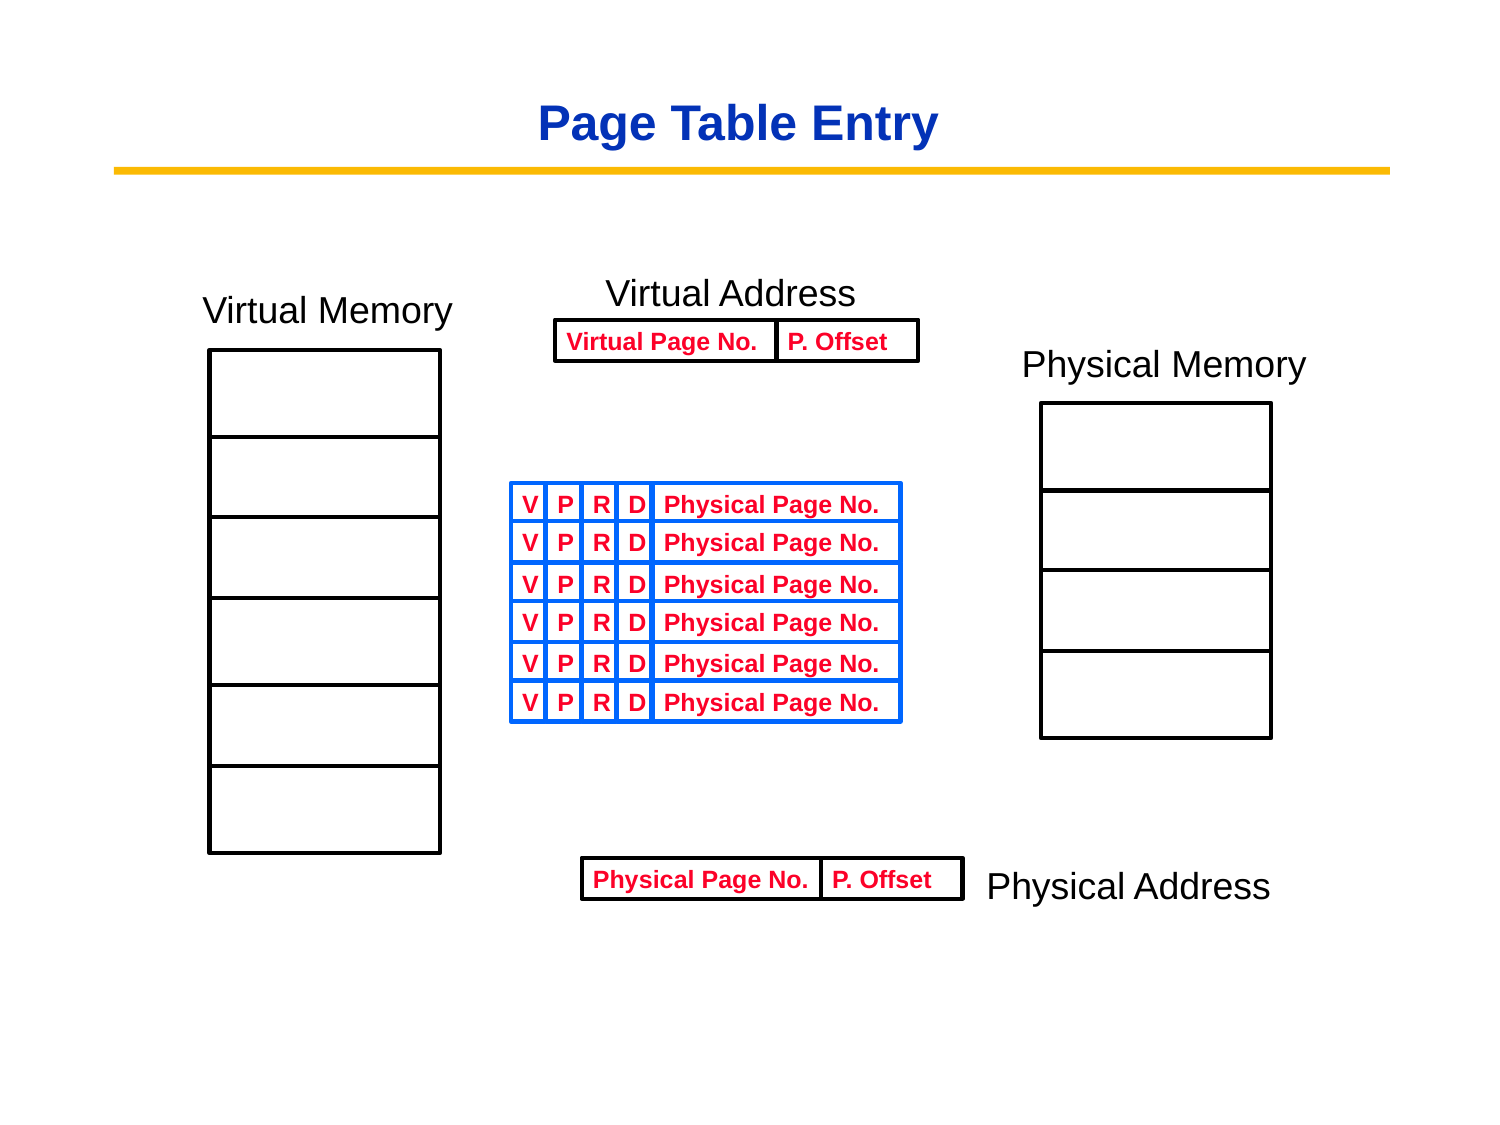

# Page Table Entry
Virtual Address
Virtual Memory
Virtual Page No.
P. Offset
Physical Memory

V
P
R
D
Physical Page No.

V
P
R
D
Physical Page No.
V
P
R
D
Physical Page No.

V
P
R
D
Physical Page No.
V
P
R
D
Physical Page No.

V
P
R
D
Physical Page No.

Physical Address
Physical Page No.
P. Offset